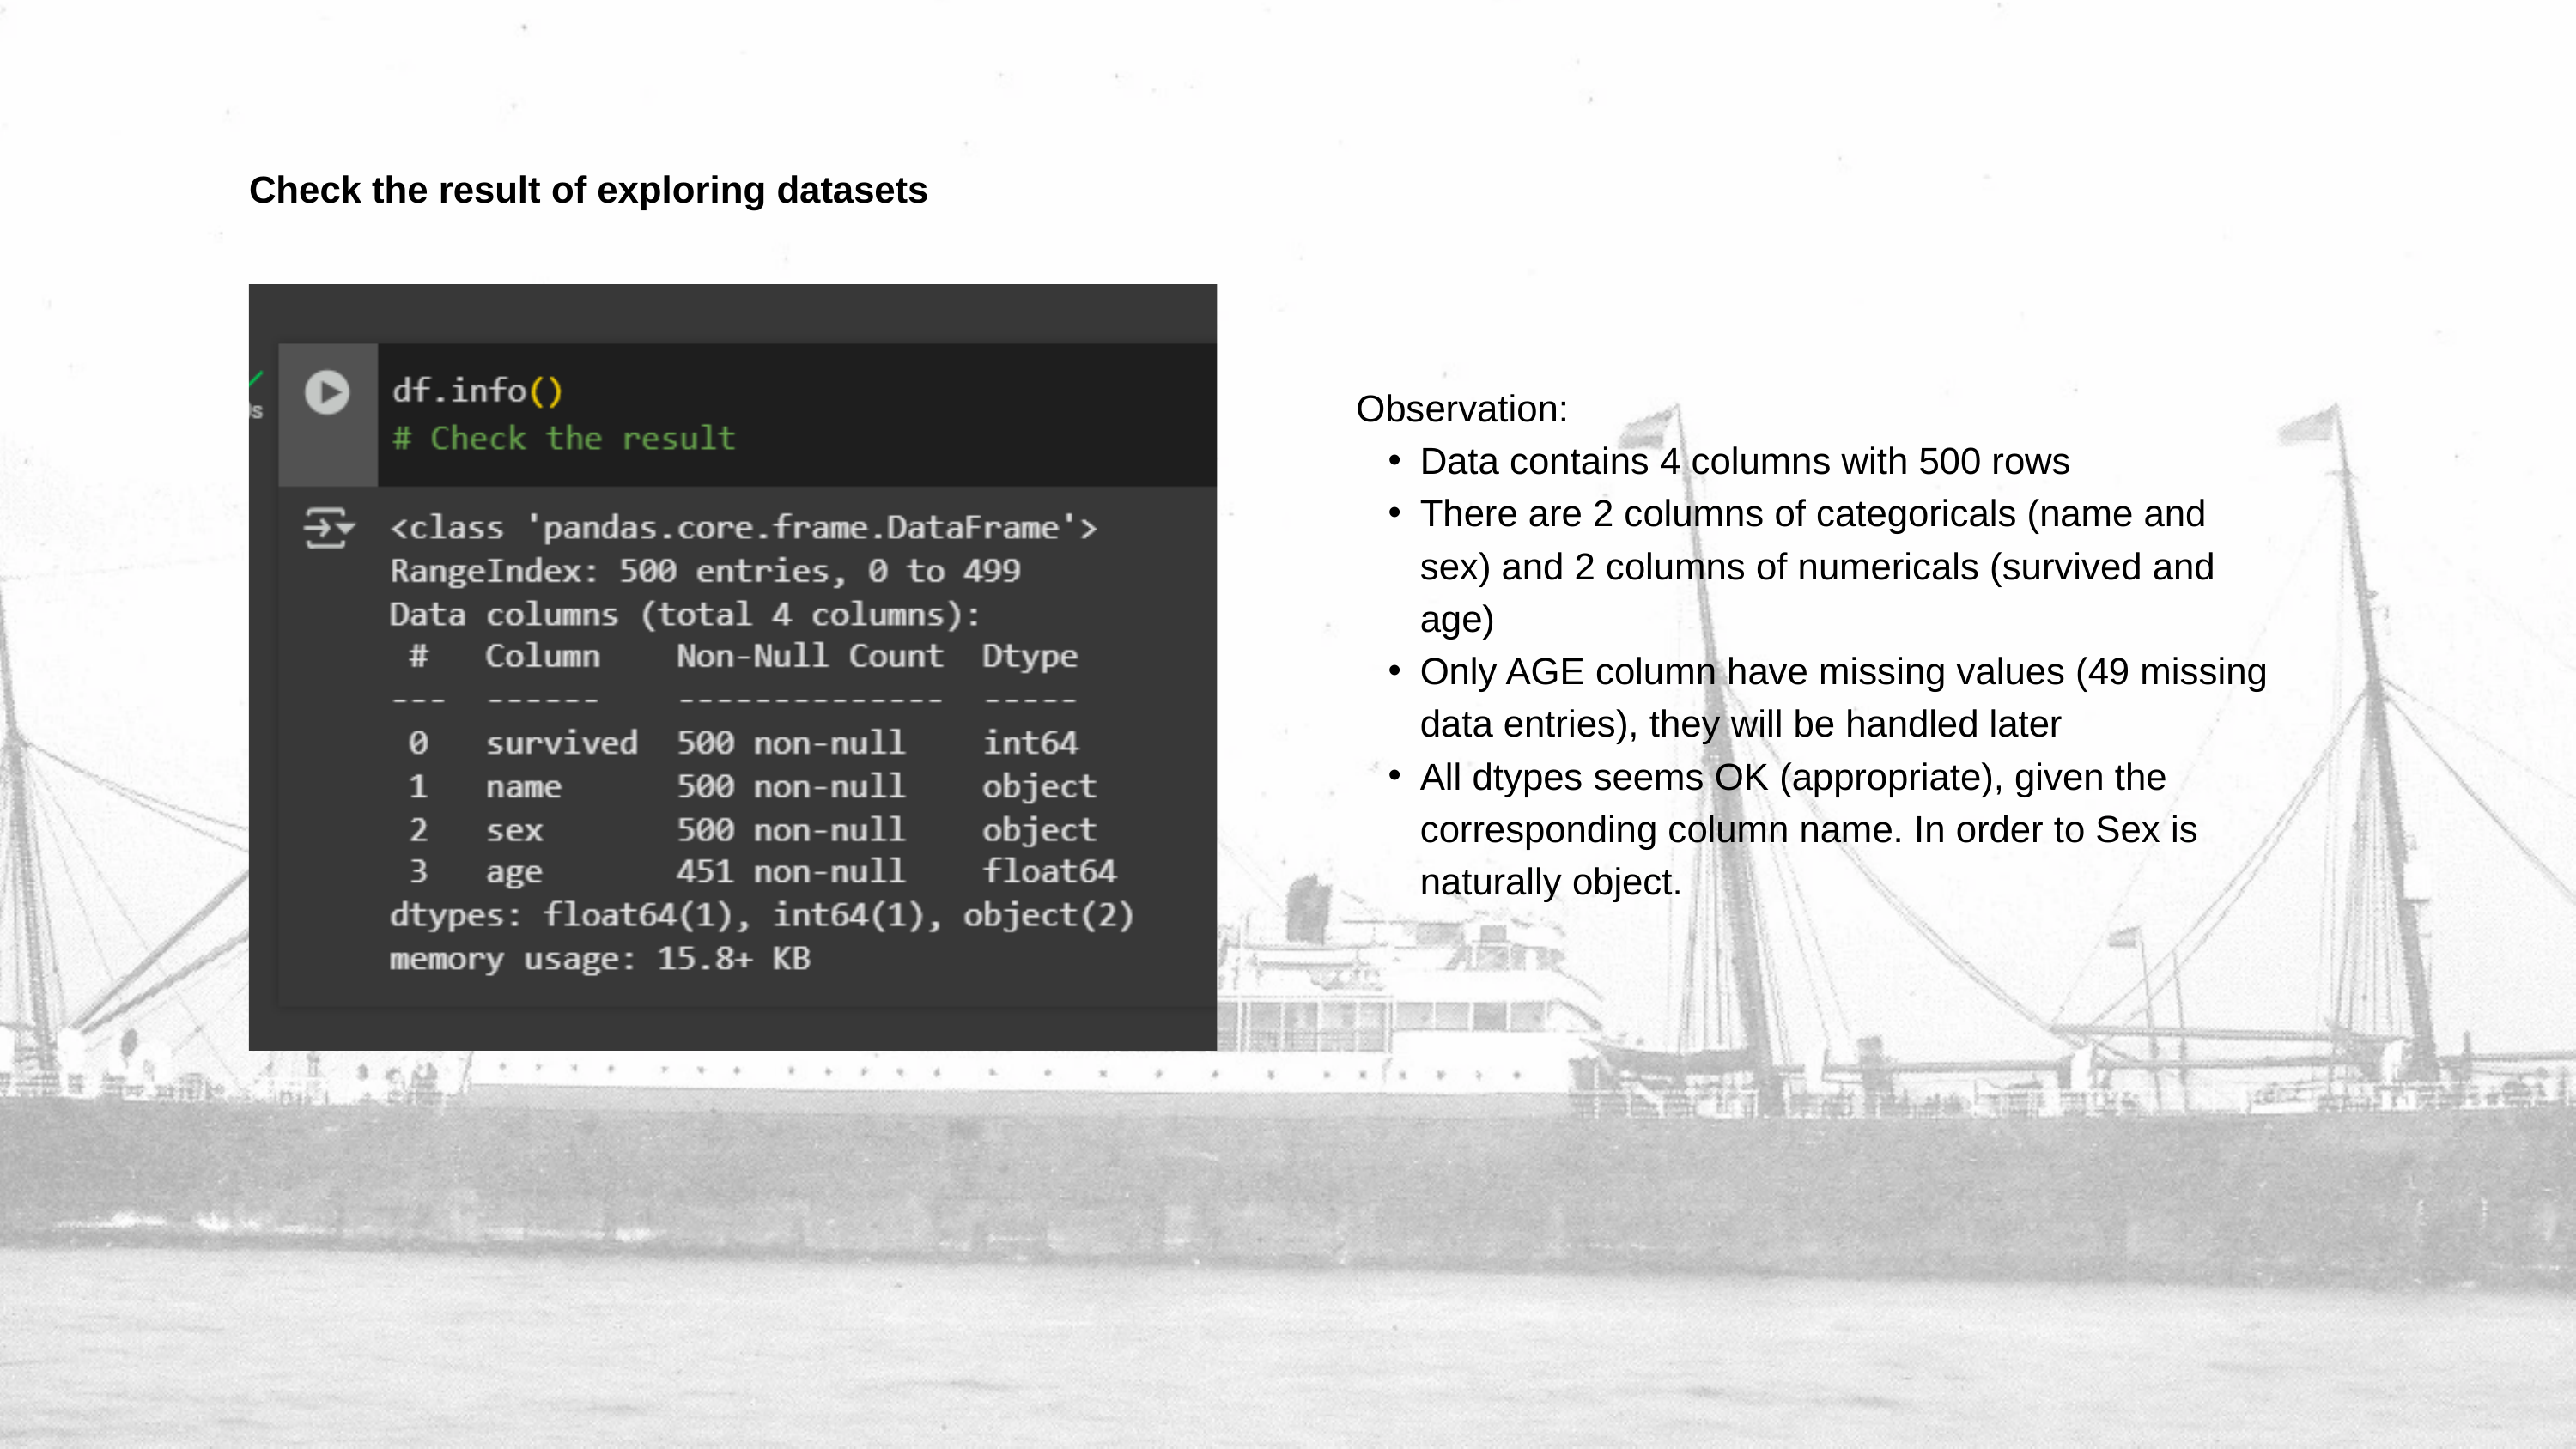

Check the result of exploring datasets

Observation:
Data contains 4 columns with 500 rows
There are 2 columns of categoricals (name and sex) and 2 columns of numericals (survived and age)
Only AGE column have missing values (49 missing data entries), they will be handled later
All dtypes seems OK (appropriate), given the corresponding column name. In order to Sex is naturally object.